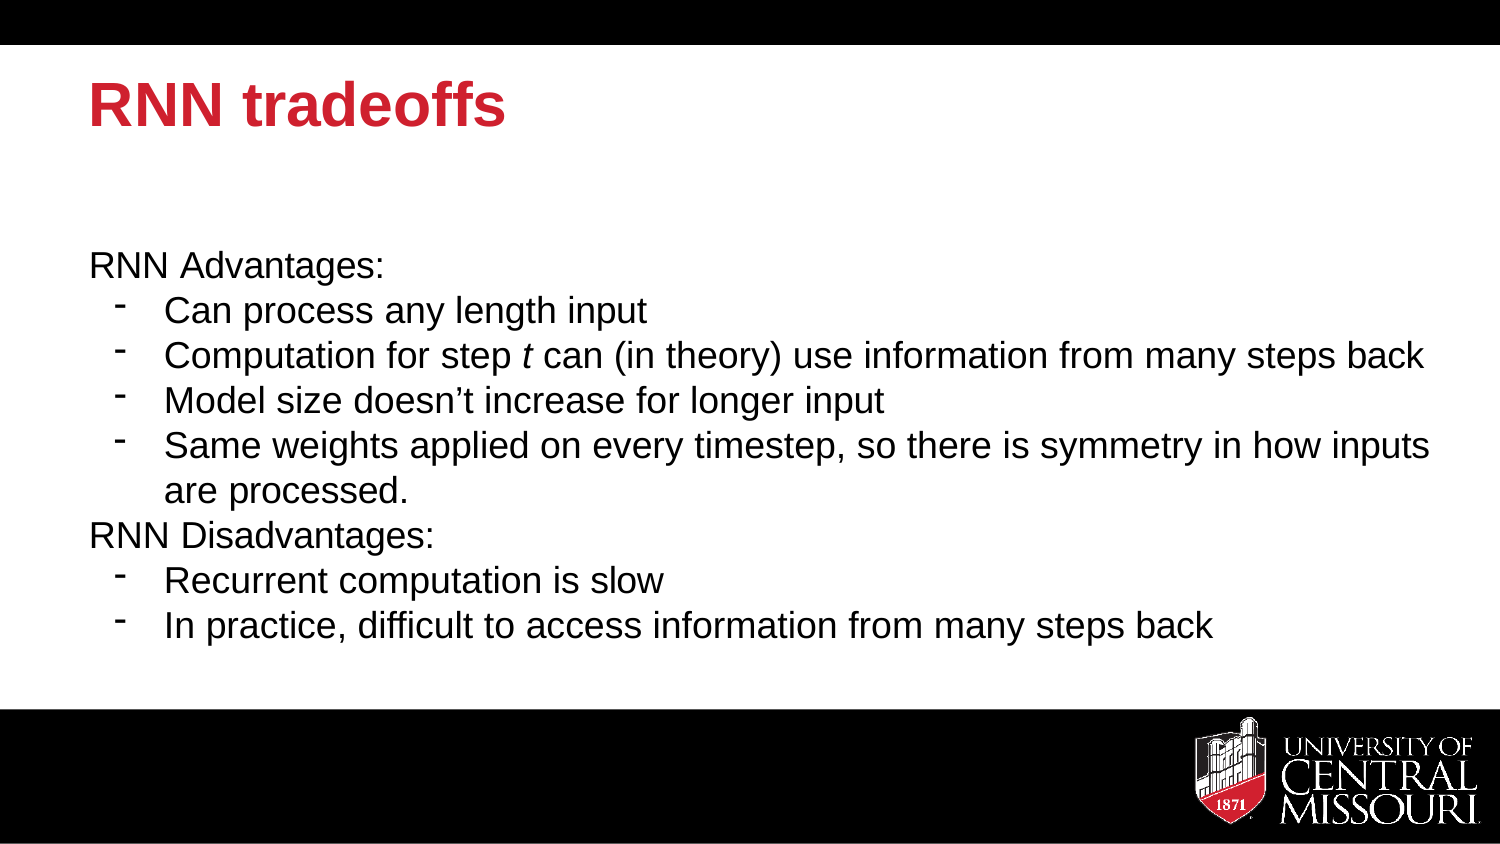

# RNN tradeoffs
RNN Advantages:
Can process any length input
Computation for step t can (in theory) use information from many steps back
Model size doesn’t increase for longer input
Same weights applied on every timestep, so there is symmetry in how inputs are processed.
RNN Disadvantages:
Recurrent computation is slow
In practice, difficult to access information from many steps back